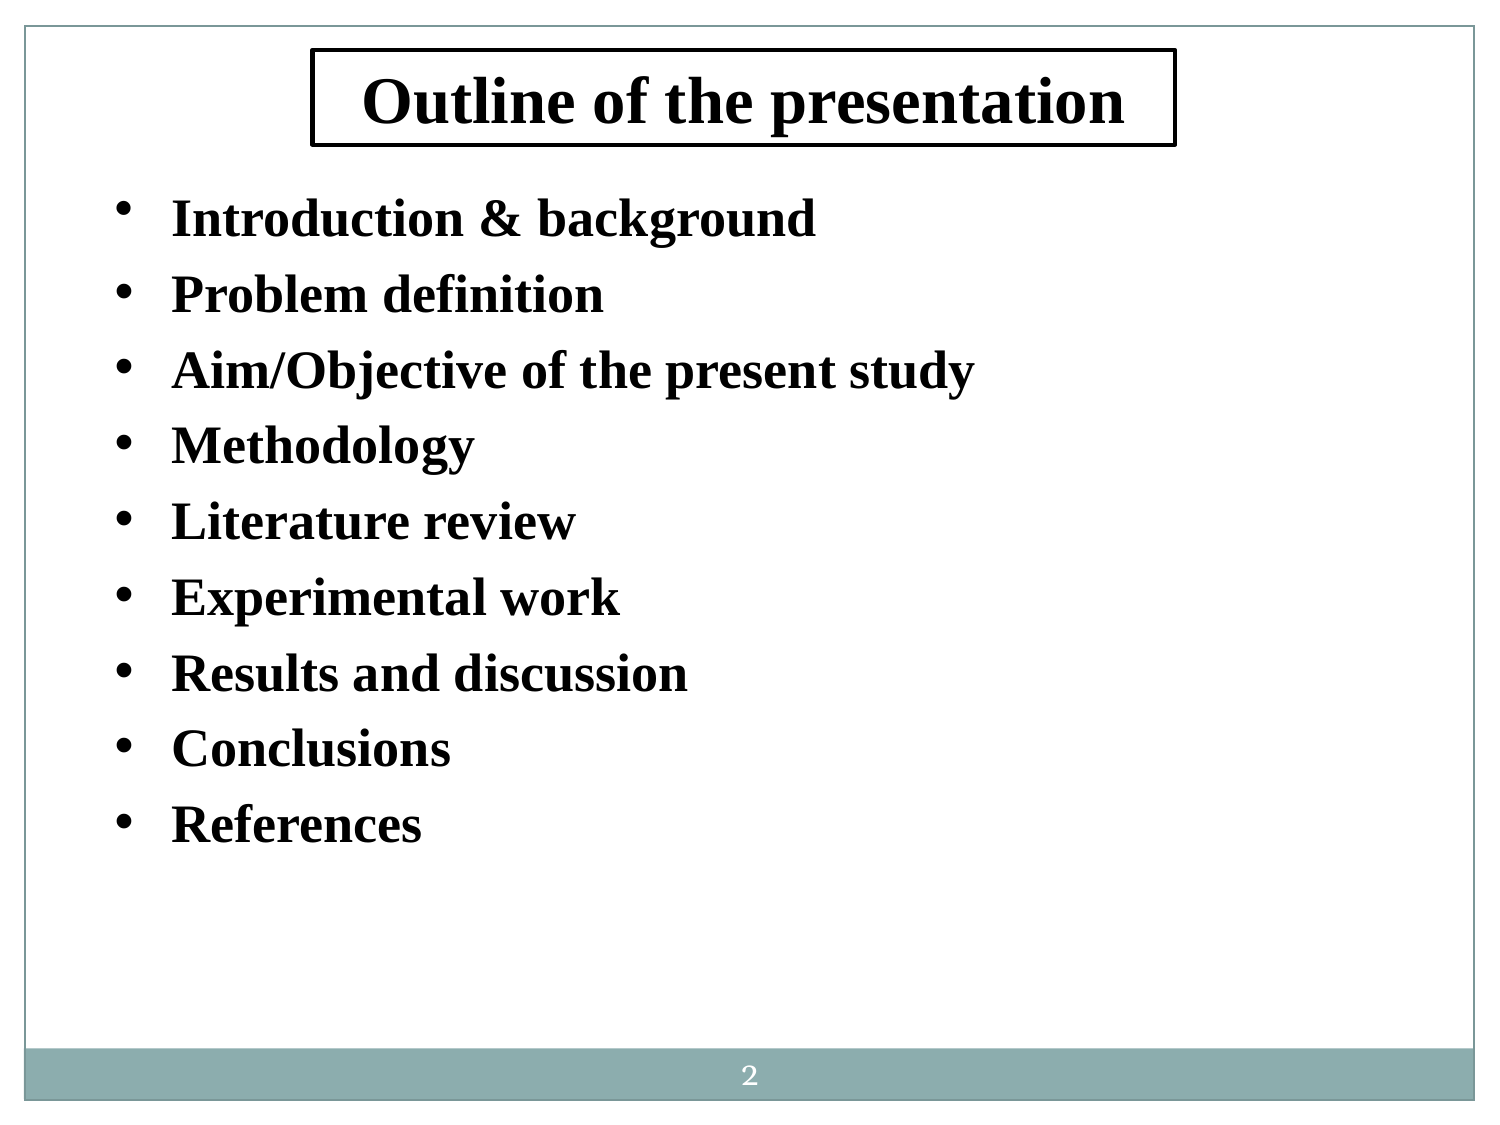

Outline of the presentation
Introduction & background
Problem definition
Aim/Objective of the present study
Methodology
Literature review
Experimental work
Results and discussion
Conclusions
References
2